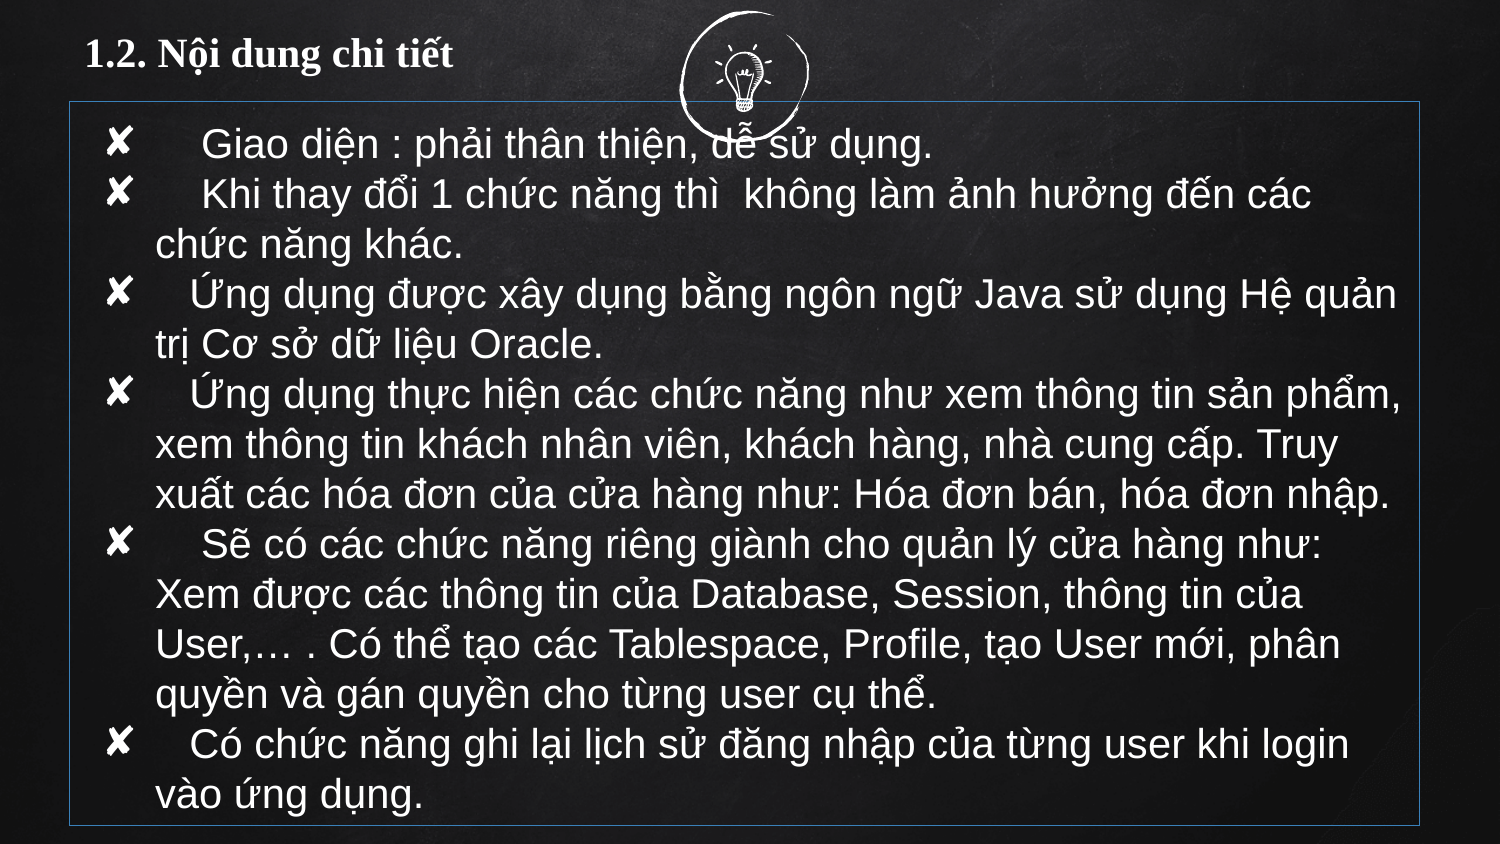

1.2. Nội dung chi tiết

    Giao diện : phải thân thiện, dễ sử dụng.
    Khi thay đổi 1 chức năng thì  không làm ảnh hưởng đến các chức năng khác.
   Ứng dụng được xây dụng bằng ngôn ngữ Java sử dụng Hệ quản trị Cơ sở dữ liệu Oracle.
   Ứng dụng thực hiện các chức năng như xem thông tin sản phẩm, xem thông tin khách nhân viên, khách hàng, nhà cung cấp. Truy xuất các hóa đơn của cửa hàng như: Hóa đơn bán, hóa đơn nhập.
    Sẽ có các chức năng riêng giành cho quản lý cửa hàng như: Xem được các thông tin của Database, Session, thông tin của User,… . Có thể tạo các Tablespace, Profile, tạo User mới, phân quyền và gán quyền cho từng user cụ thể.
   Có chức năng ghi lại lịch sử đăng nhập của từng user khi login vào ứng dụng.